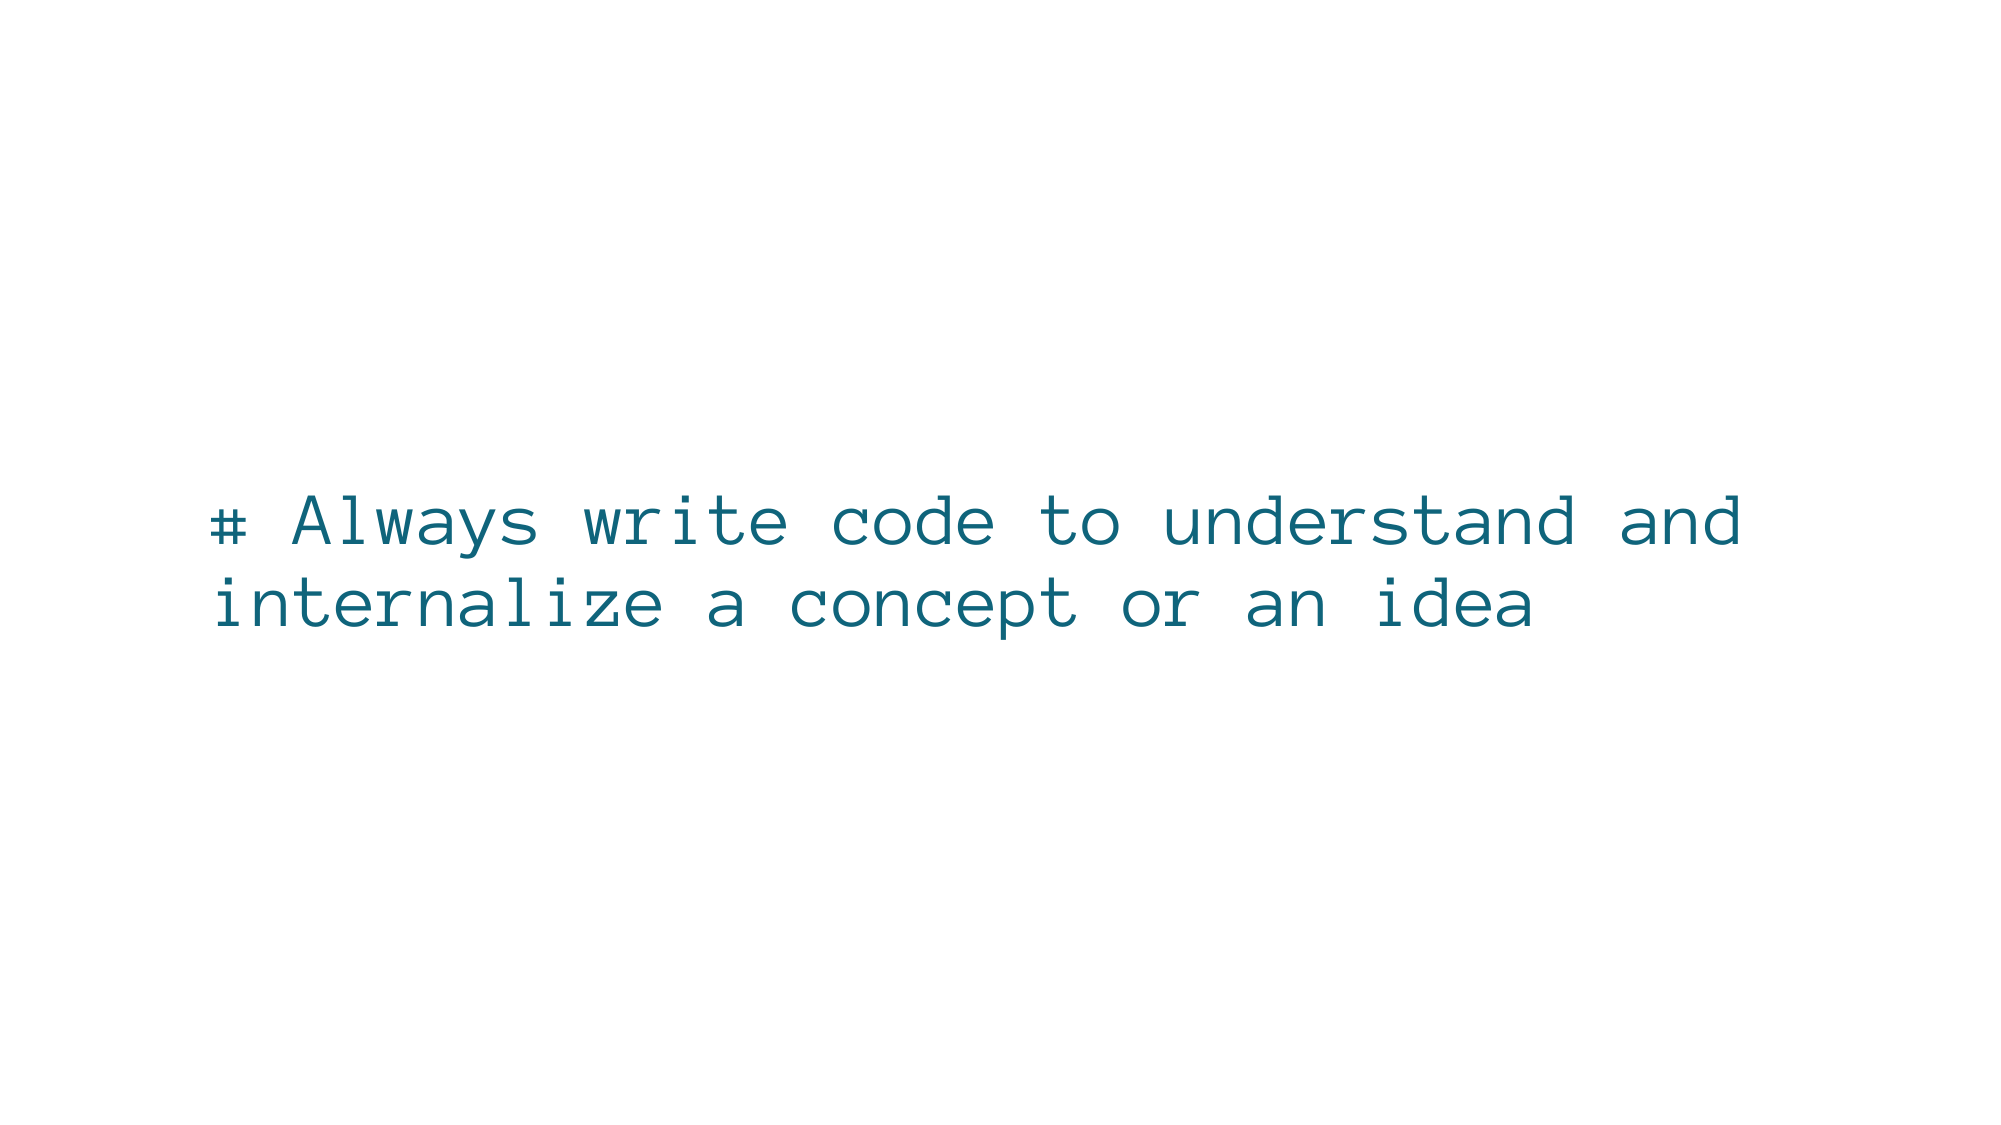

# # Always write code to understand and internalize a concept or an idea